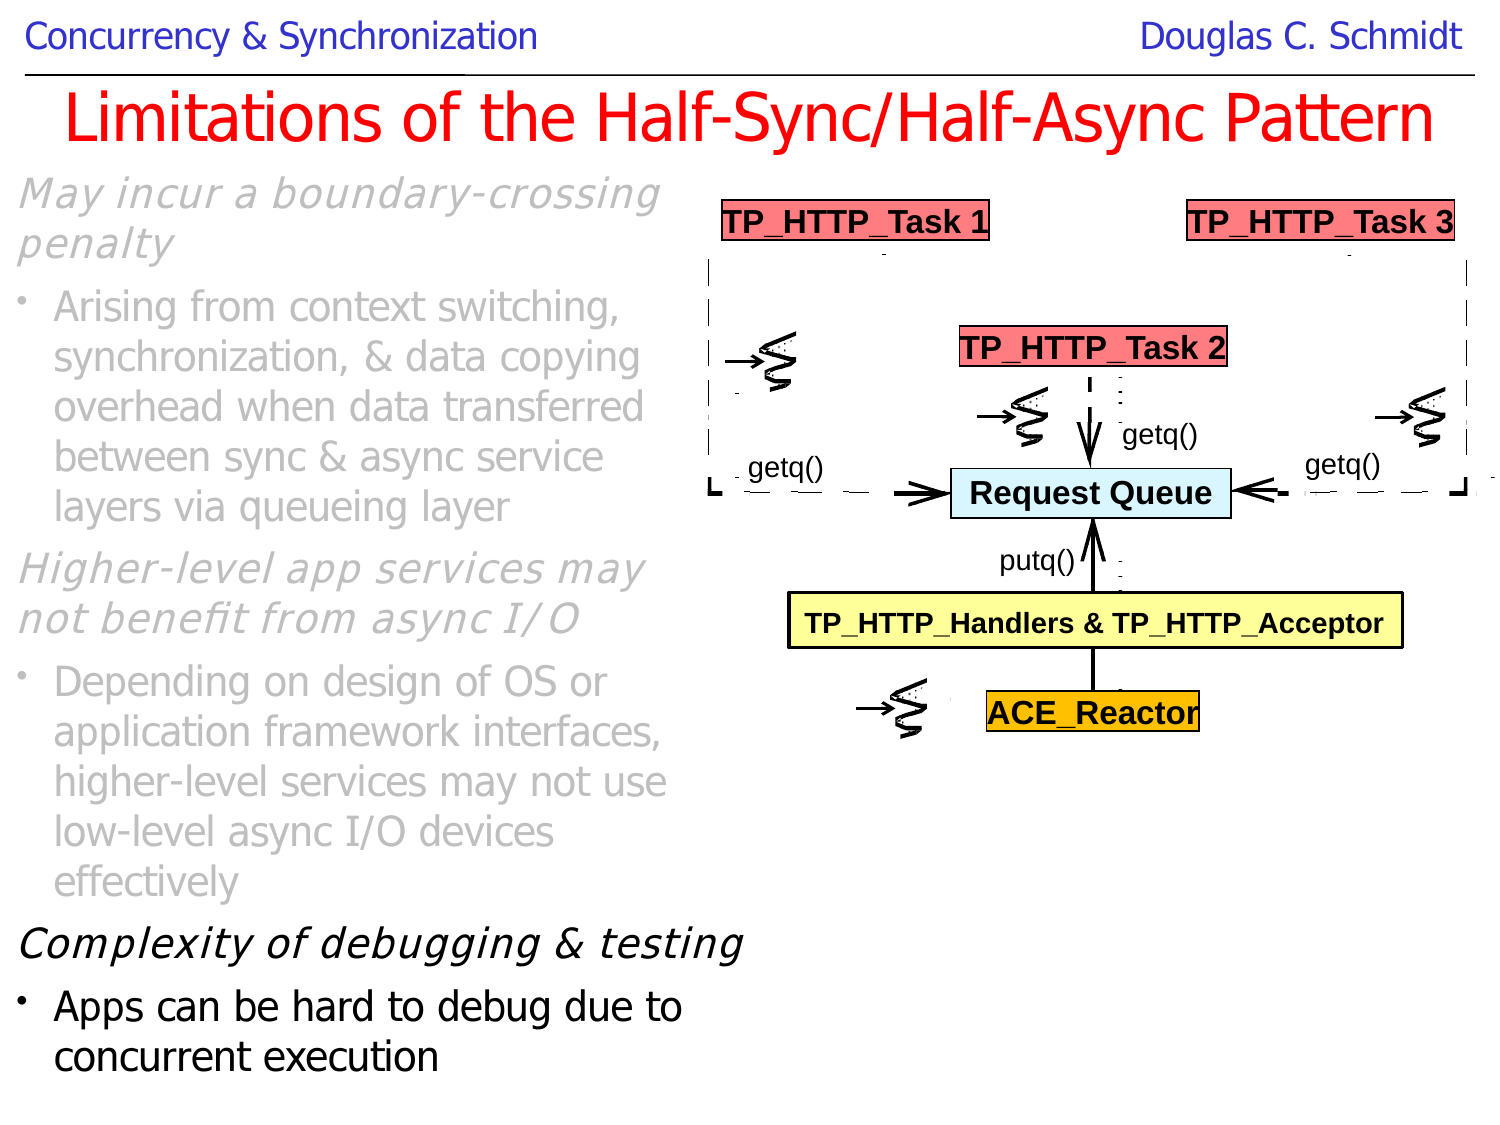

# Limitations of the Half-Sync/Half-Async Pattern
May incur a boundary-crossing penalty
Arising from context switching, synchronization, & data copying overhead when data transferred between sync & async service
layers via queueing layer
Higher-level app services may
not benefit from async I/O
Depending on design of OS or application framework interfaces, higher-level services may not use low-level async I/O devices effectively
Complexity of debugging & testing
Apps can be hard to debug due to concurrent execution
TP_HTTP_Task 3
TP_HTTP_Task 1

TP_HTTP_Task 2

getq()

getq()
getq()
Request Queue

putq()

TP_HTTP_Handlers & TP_HTTP_Acceptor

ACE_Reactor